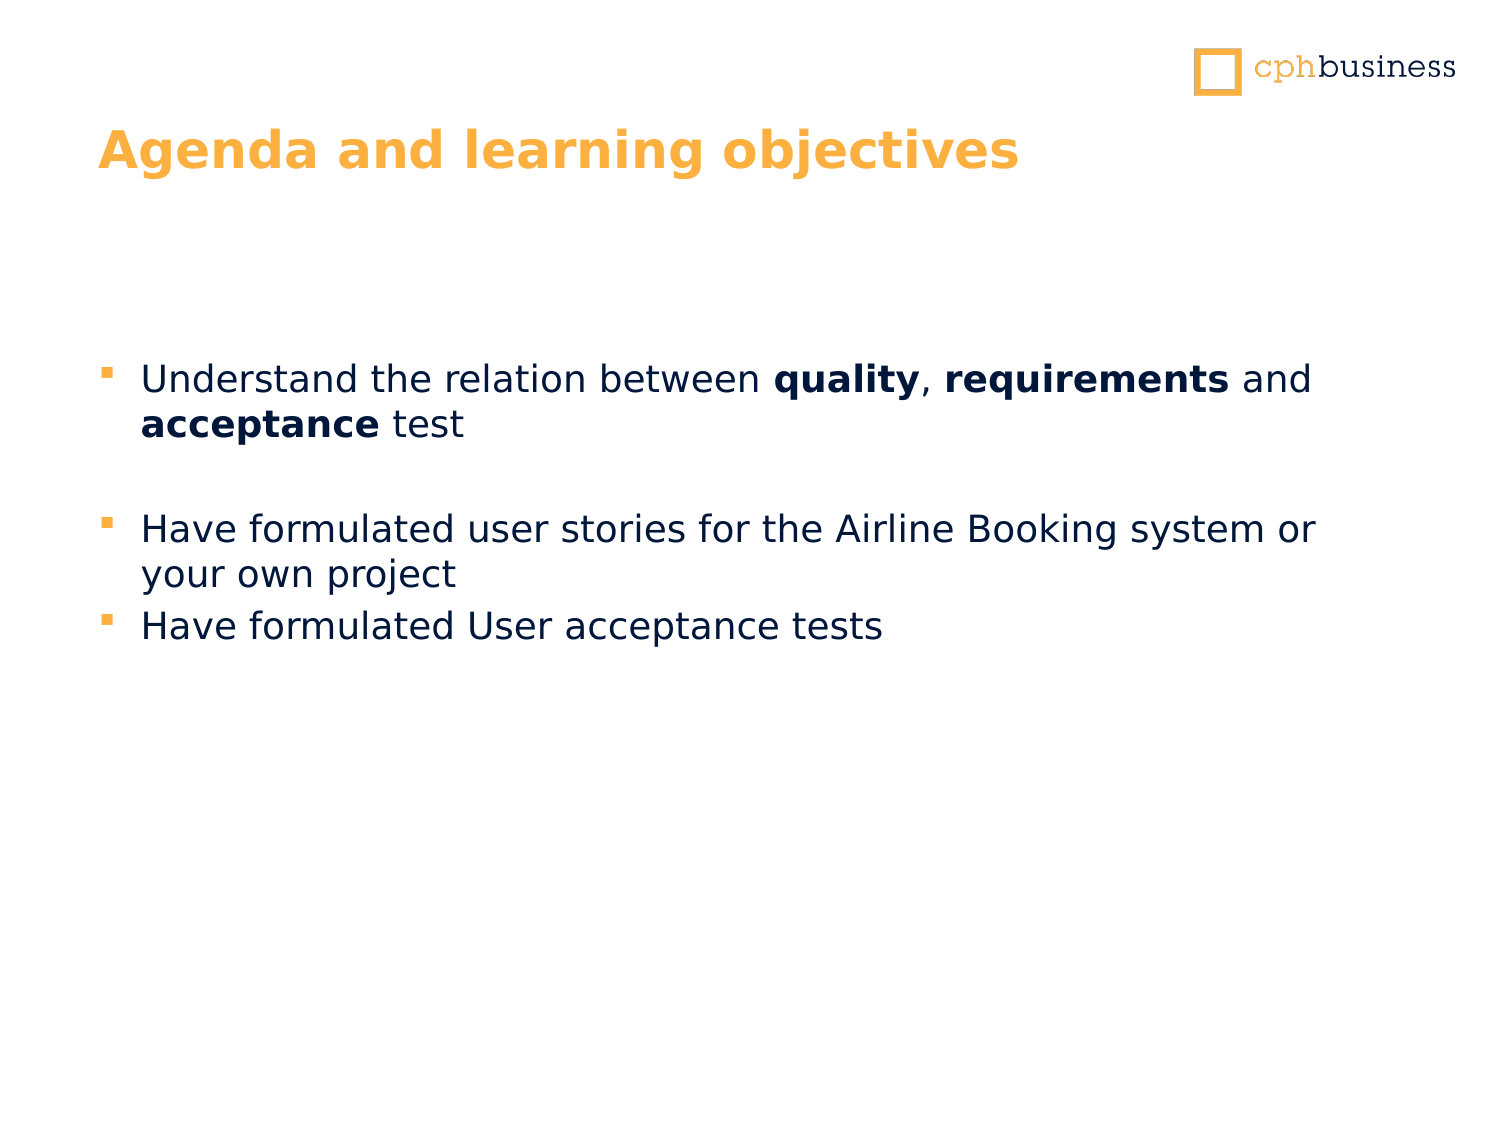

Agenda and learning objectives
Understand the relation between quality, requirements and acceptance test

Have formulated user stories for the Airline Booking system or your own project
Have formulated User acceptance tests